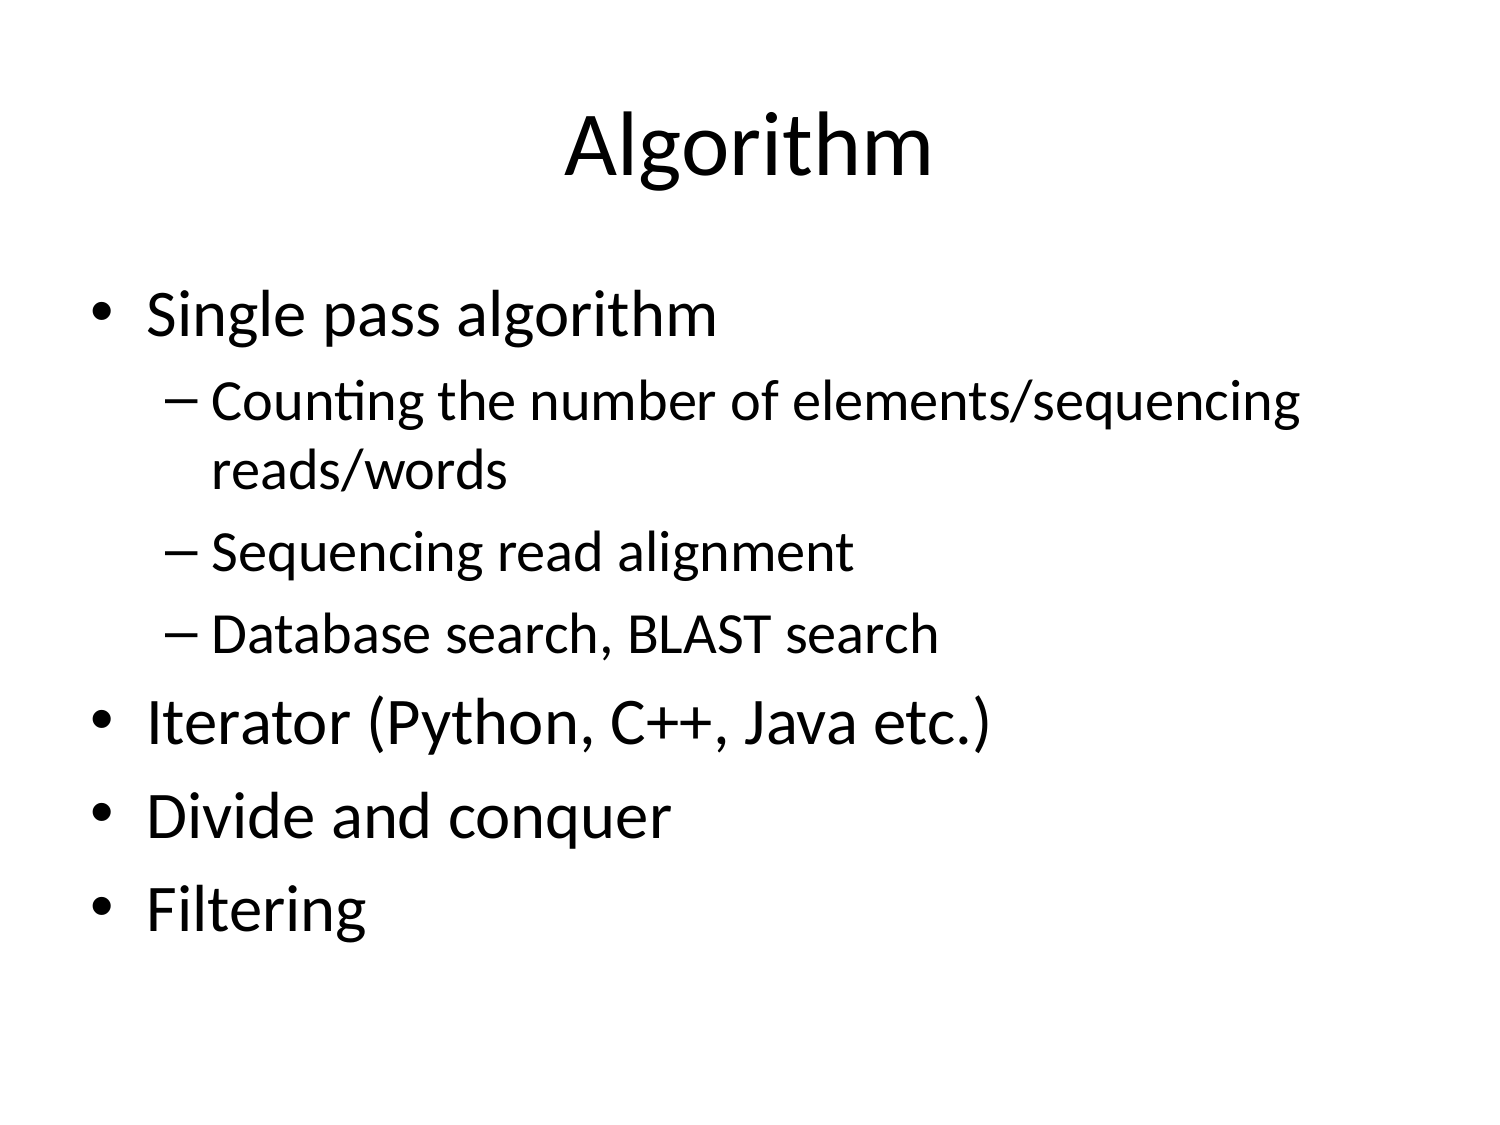

# Algorithm
Single pass algorithm
Counting the number of elements/sequencing reads/words
Sequencing read alignment
Database search, BLAST search
Iterator (Python, C++, Java etc.)
Divide and conquer
Filtering